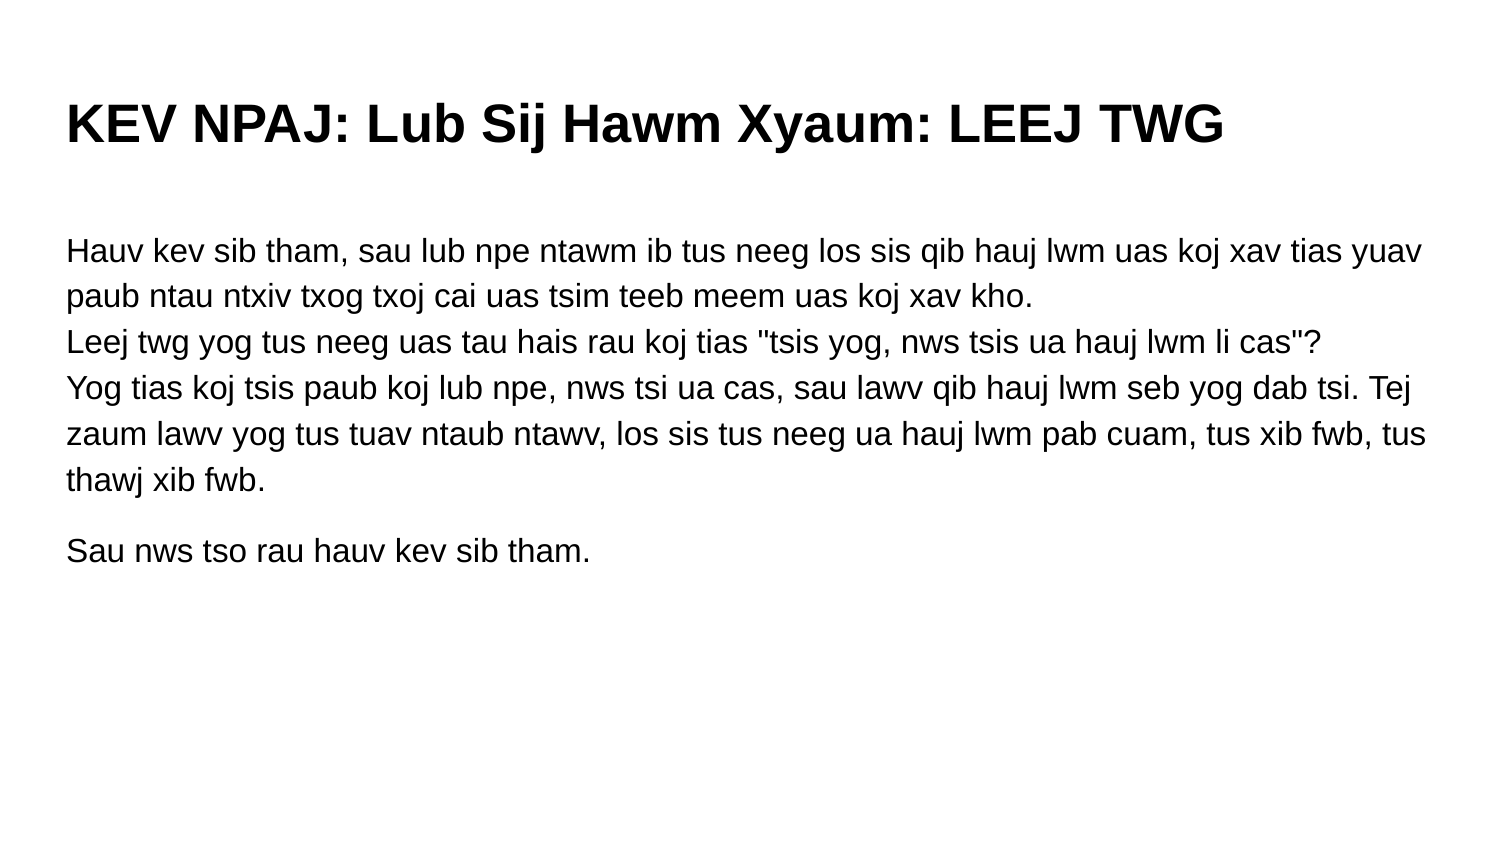

KEV NPAJ: Lub Sij Hawm Xyaum: LEEJ TWG

Hauv kev sib tham, sau lub npe ntawm ib tus neeg los sis qib hauj lwm uas koj xav tias yuav paub ntau ntxiv txog txoj cai uas tsim teeb meem uas koj xav kho.
Leej twg yog tus neeg uas tau hais rau koj tias "tsis yog, nws tsis ua hauj lwm li cas"?
Yog tias koj tsis paub koj lub npe, nws tsi ua cas, sau lawv qib hauj lwm seb yog dab tsi. Tej zaum lawv yog tus tuav ntaub ntawv, los sis tus neeg ua hauj lwm pab cuam, tus xib fwb, tus thawj xib fwb.
Sau nws tso rau hauv kev sib tham.
#